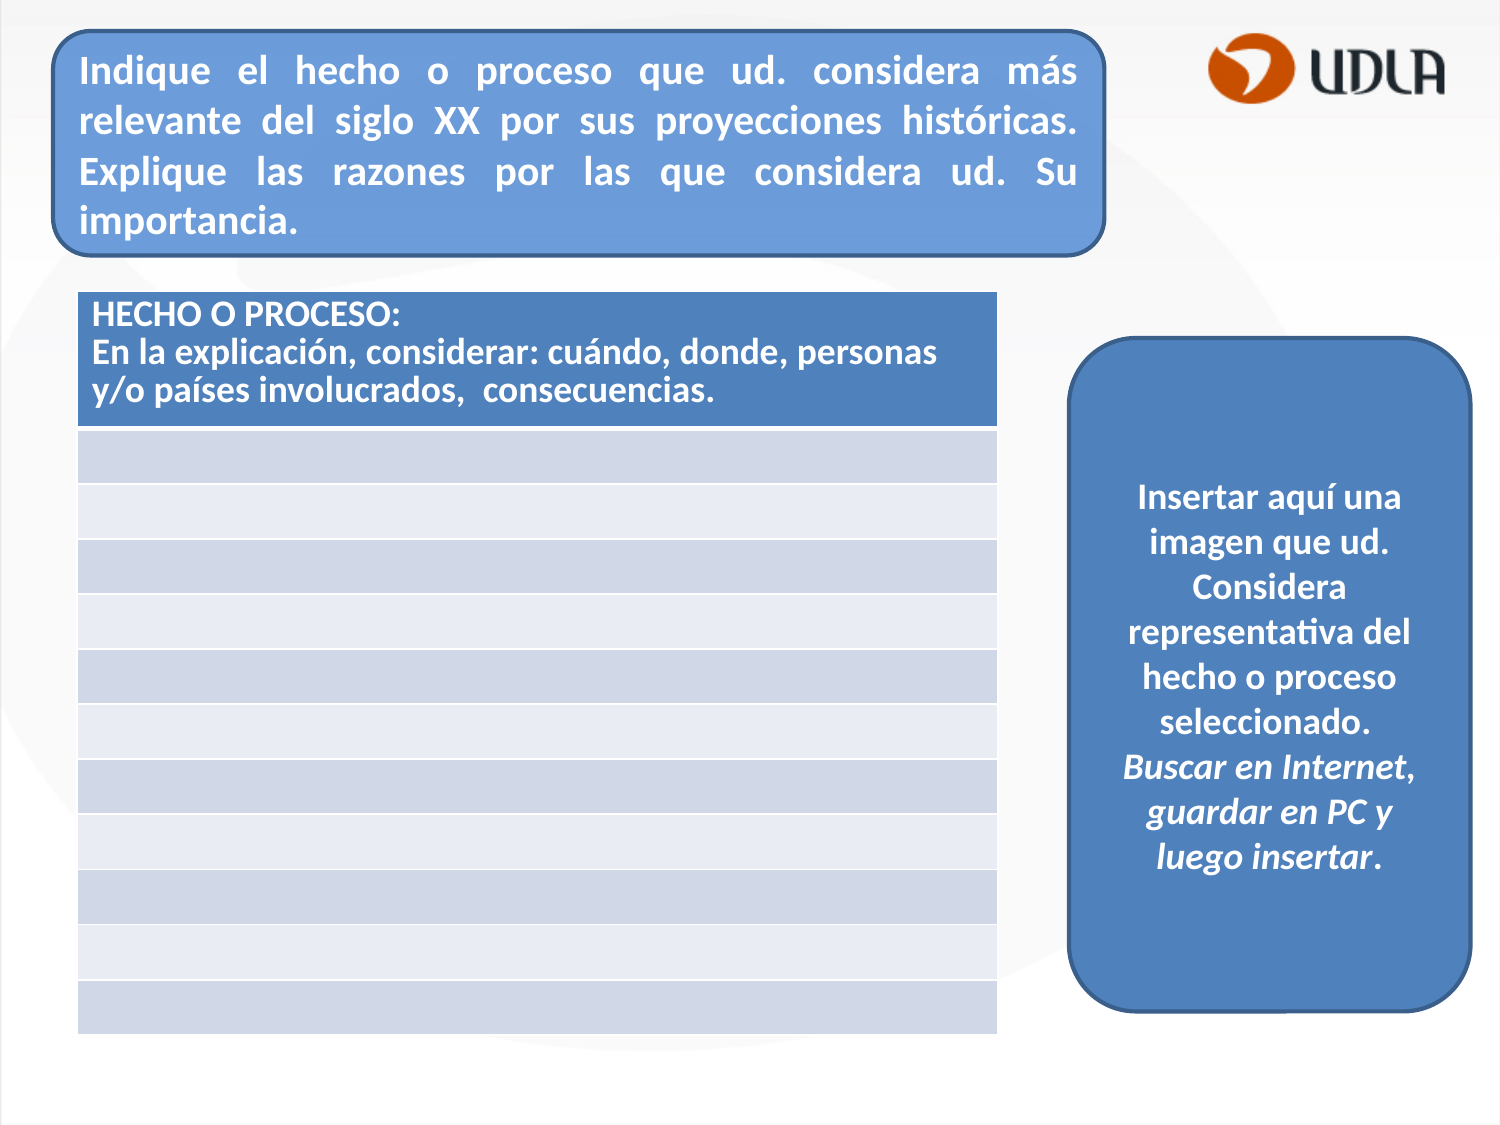

Indique el hecho o proceso que ud. considera más relevante del siglo XX por sus proyecciones históricas. Explique las razones por las que considera ud. Su importancia.
| HECHO O PROCESO: En la explicación, considerar: cuándo, donde, personas y/o países involucrados, consecuencias. |
| --- |
|  |
|  |
|  |
|  |
|  |
|  |
|  |
|  |
|  |
|  |
|  |
Insertar aquí una imagen que ud. Considera representativa del hecho o proceso seleccionado.
Buscar en Internet, guardar en PC y luego insertar.